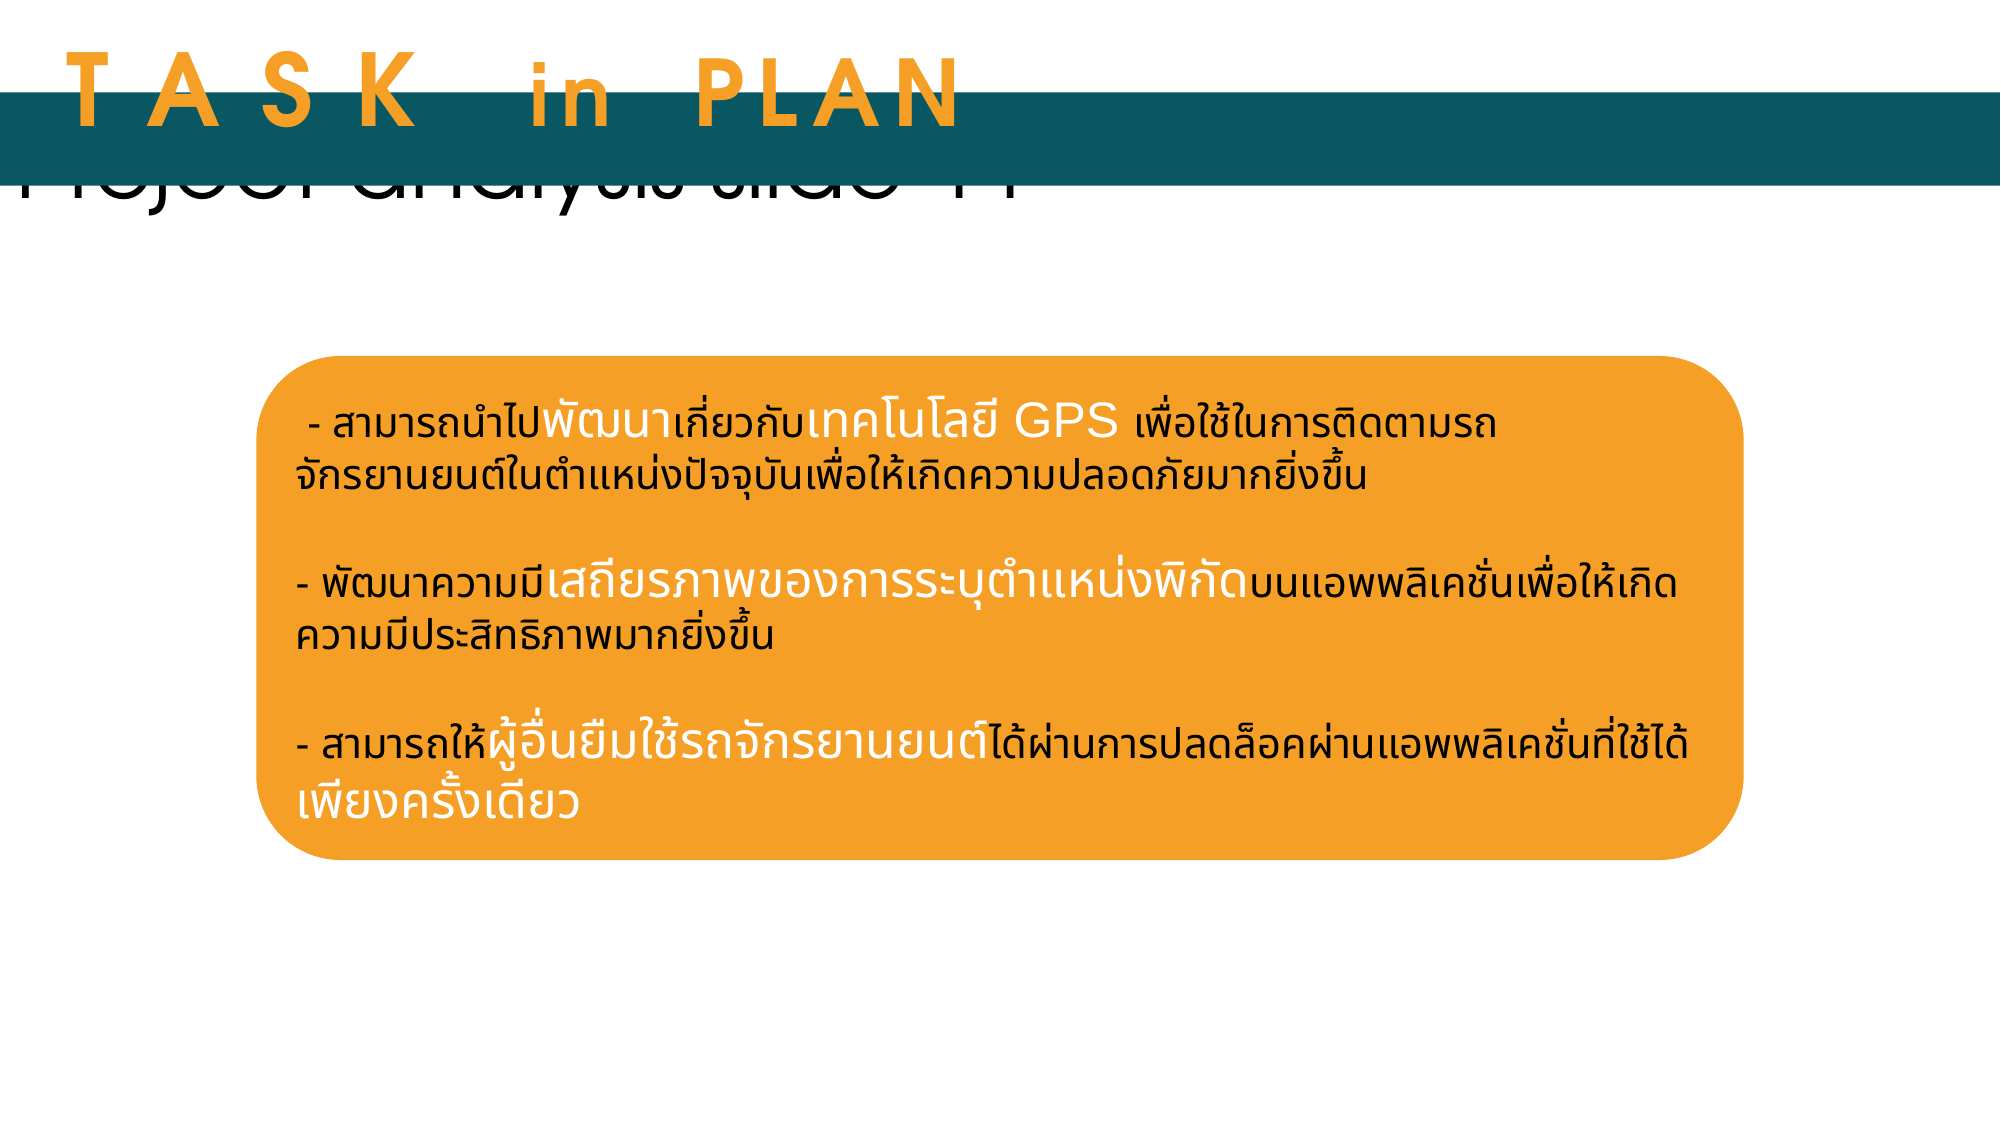

TASK in PLAN
Project analysis slide 11

 - สามารถนำไปพัฒนาเกี่ยวกับเทคโนโลยี GPS เพื่อใช้ในการติดตามรถจักรยานยนต์ในตำแหน่งปัจจุบันเพื่อให้เกิดความปลอดภัยมากยิ่งขึ้น

- พัฒนาความมีเสถียรภาพของการระบุตำแหน่งพิกัดบนแอพพลิเคชั่นเพื่อให้เกิดความมีประสิทธิภาพมากยิ่งขึ้น

- สามารถให้ผู้อื่นยืมใช้รถจักรยานยนต์ได้ผ่านการปลดล็อคผ่านแอพพลิเคชั่นที่ใช้ได้เพียงครั้งเดียว